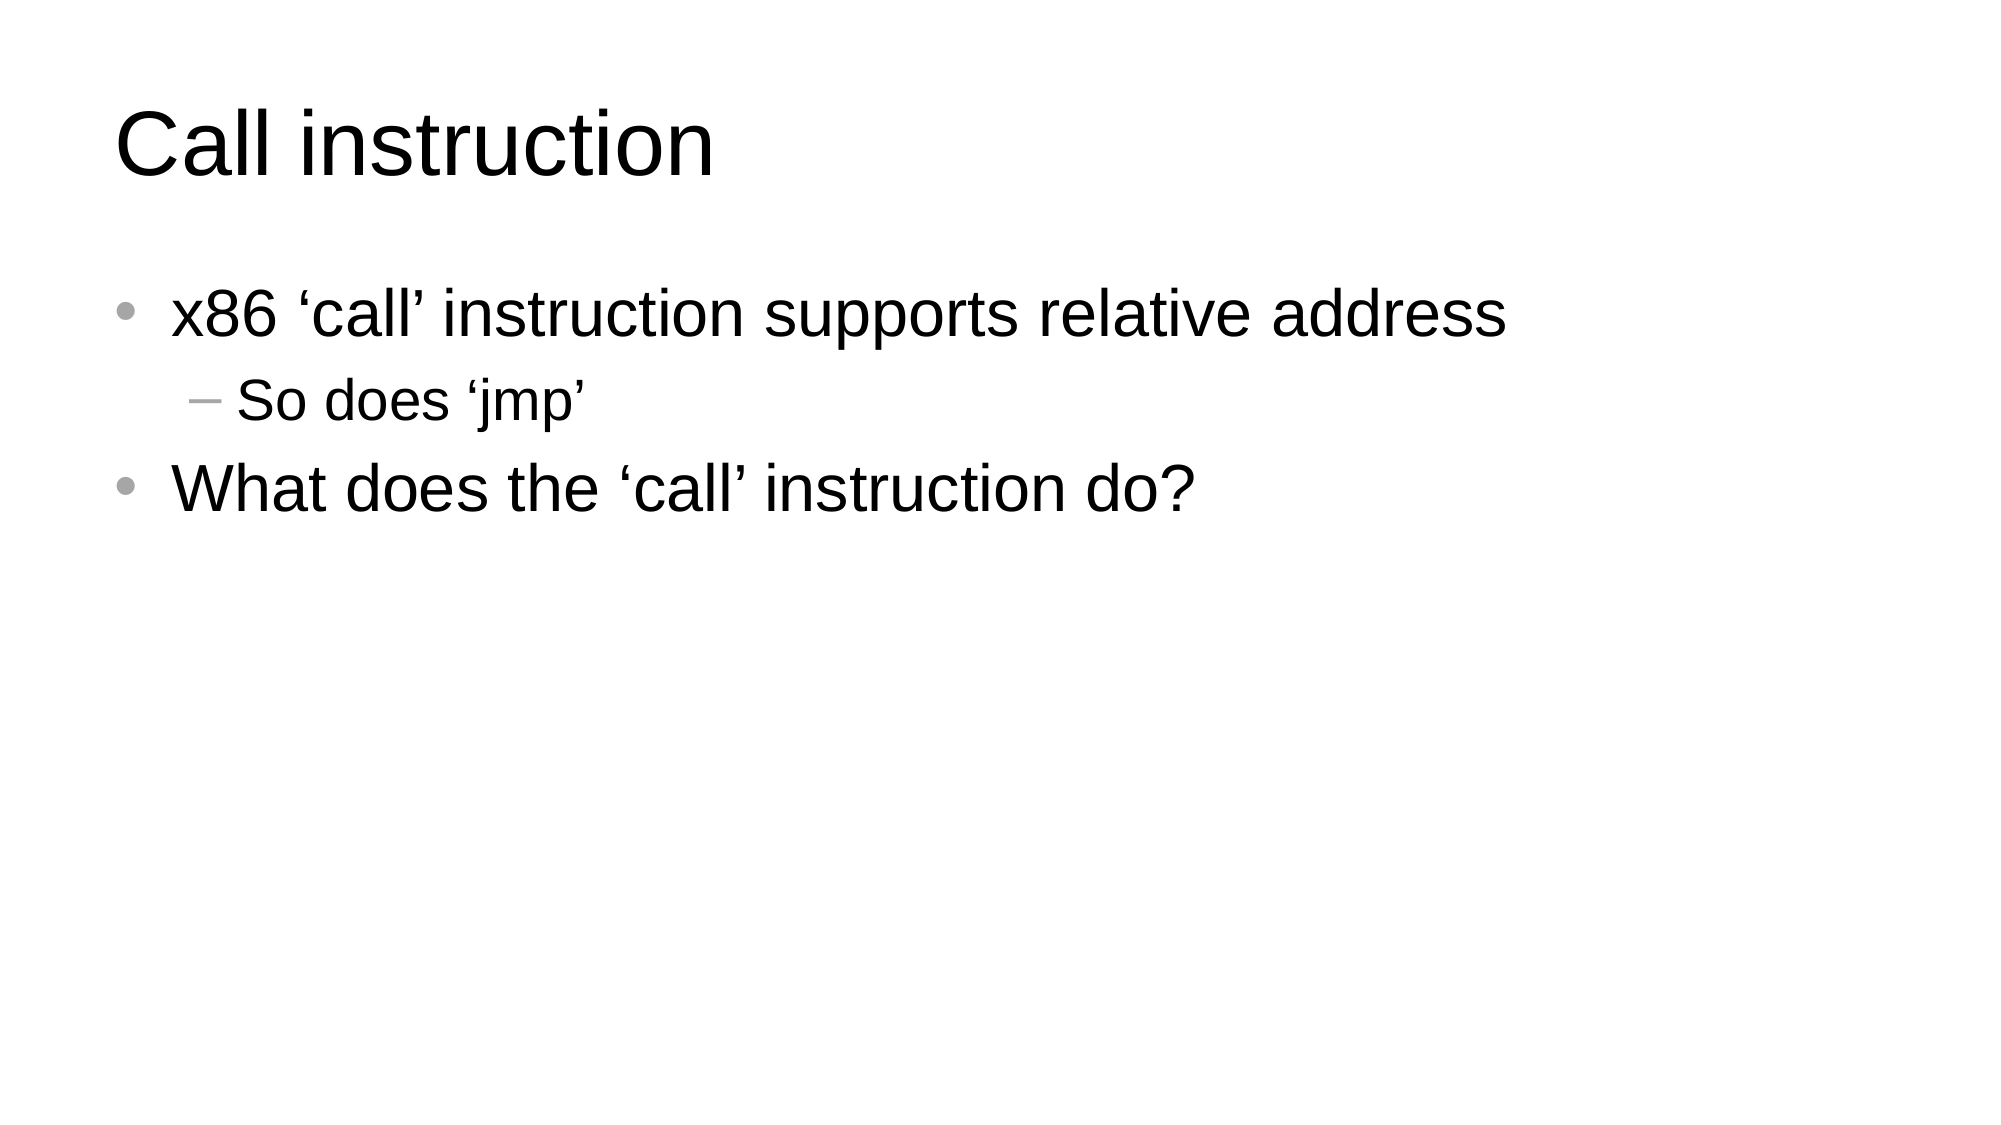

# Call instruction
x86 ‘call’ instruction supports relative address
So does ‘jmp’
What does the ‘call’ instruction do?